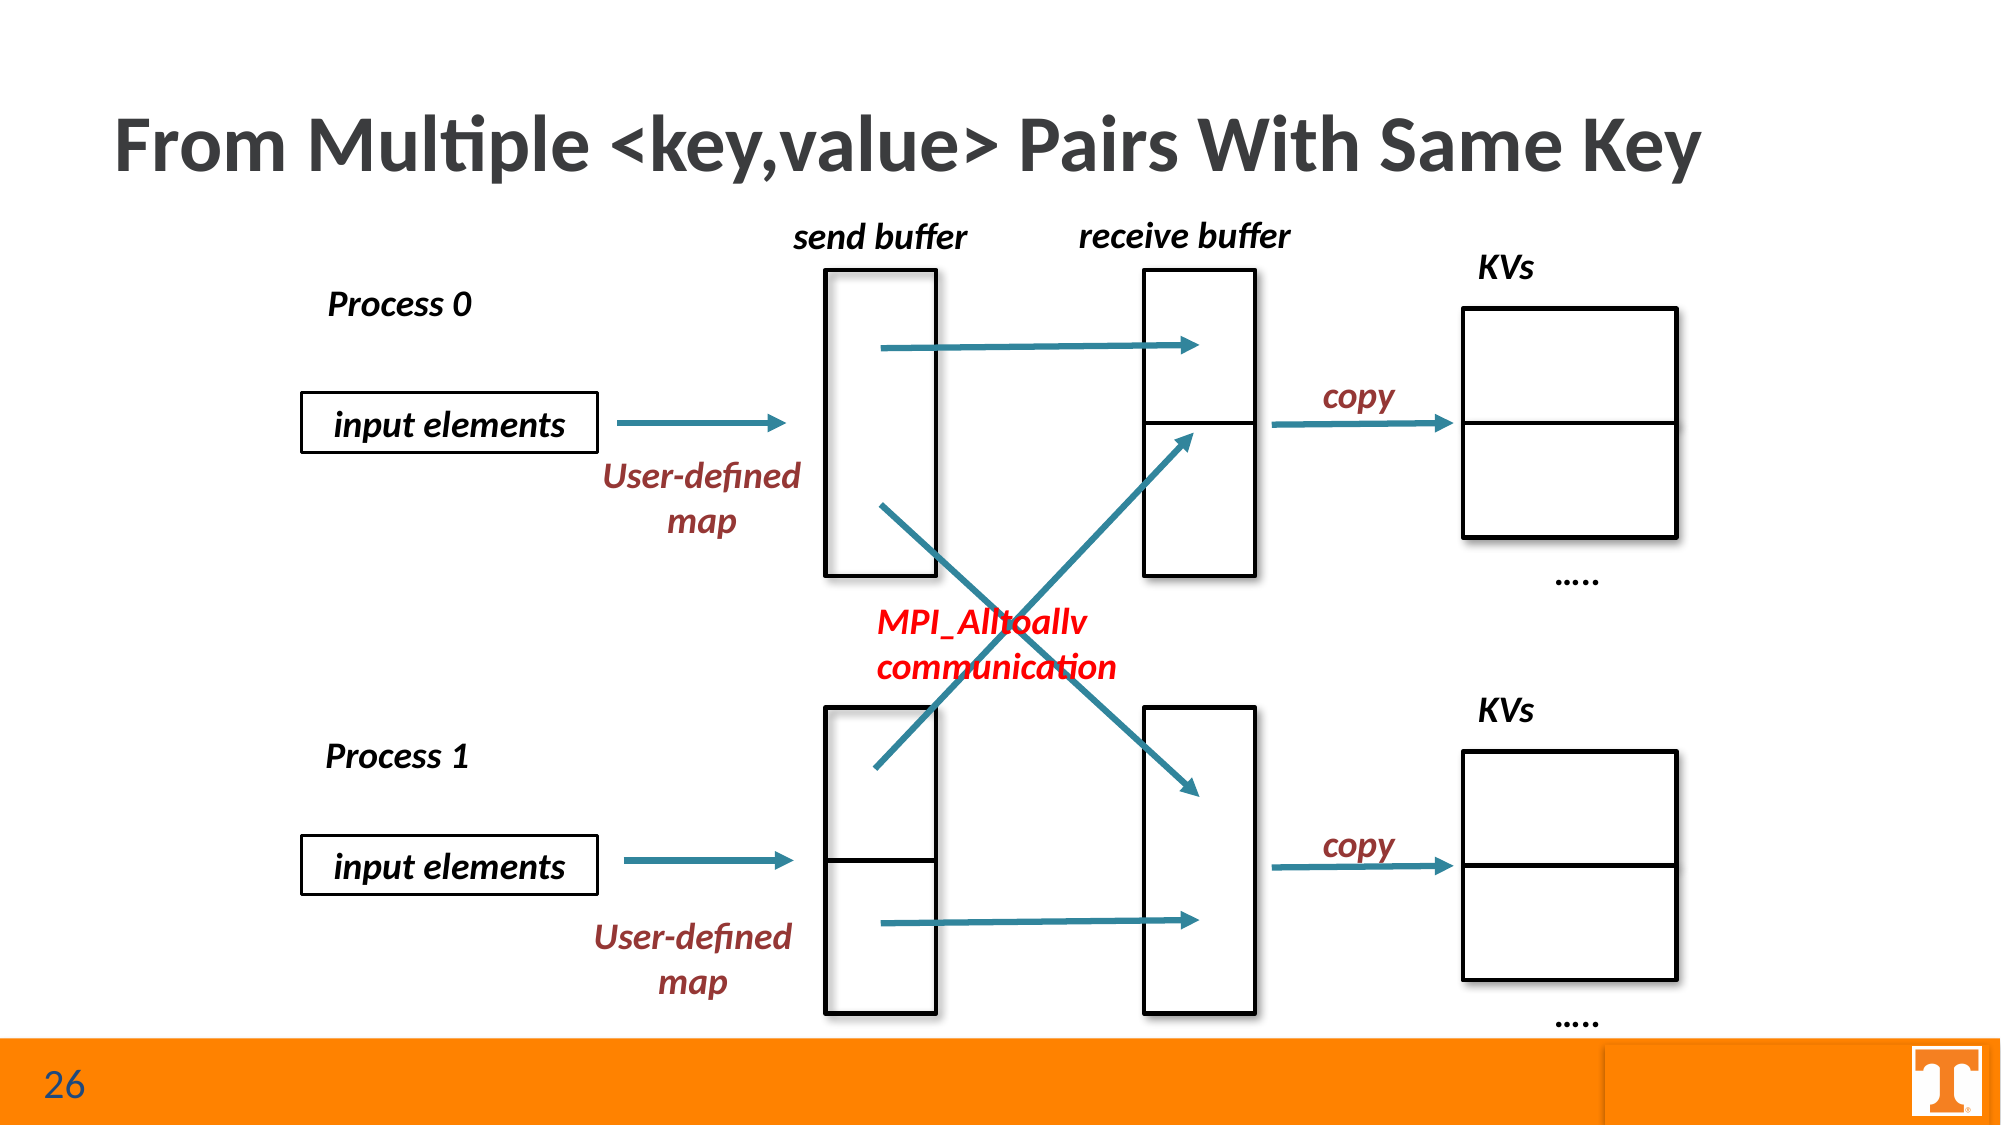

# From Multiple <key,value> Pairs With Same Key
receive buffer
send buffer
KVs

Process 0

copy
input elements

User-defined
map
…..
MPI_Alltoallv
communication
KVs

Process 1

copy
input elements

User-defined
map
…..
26